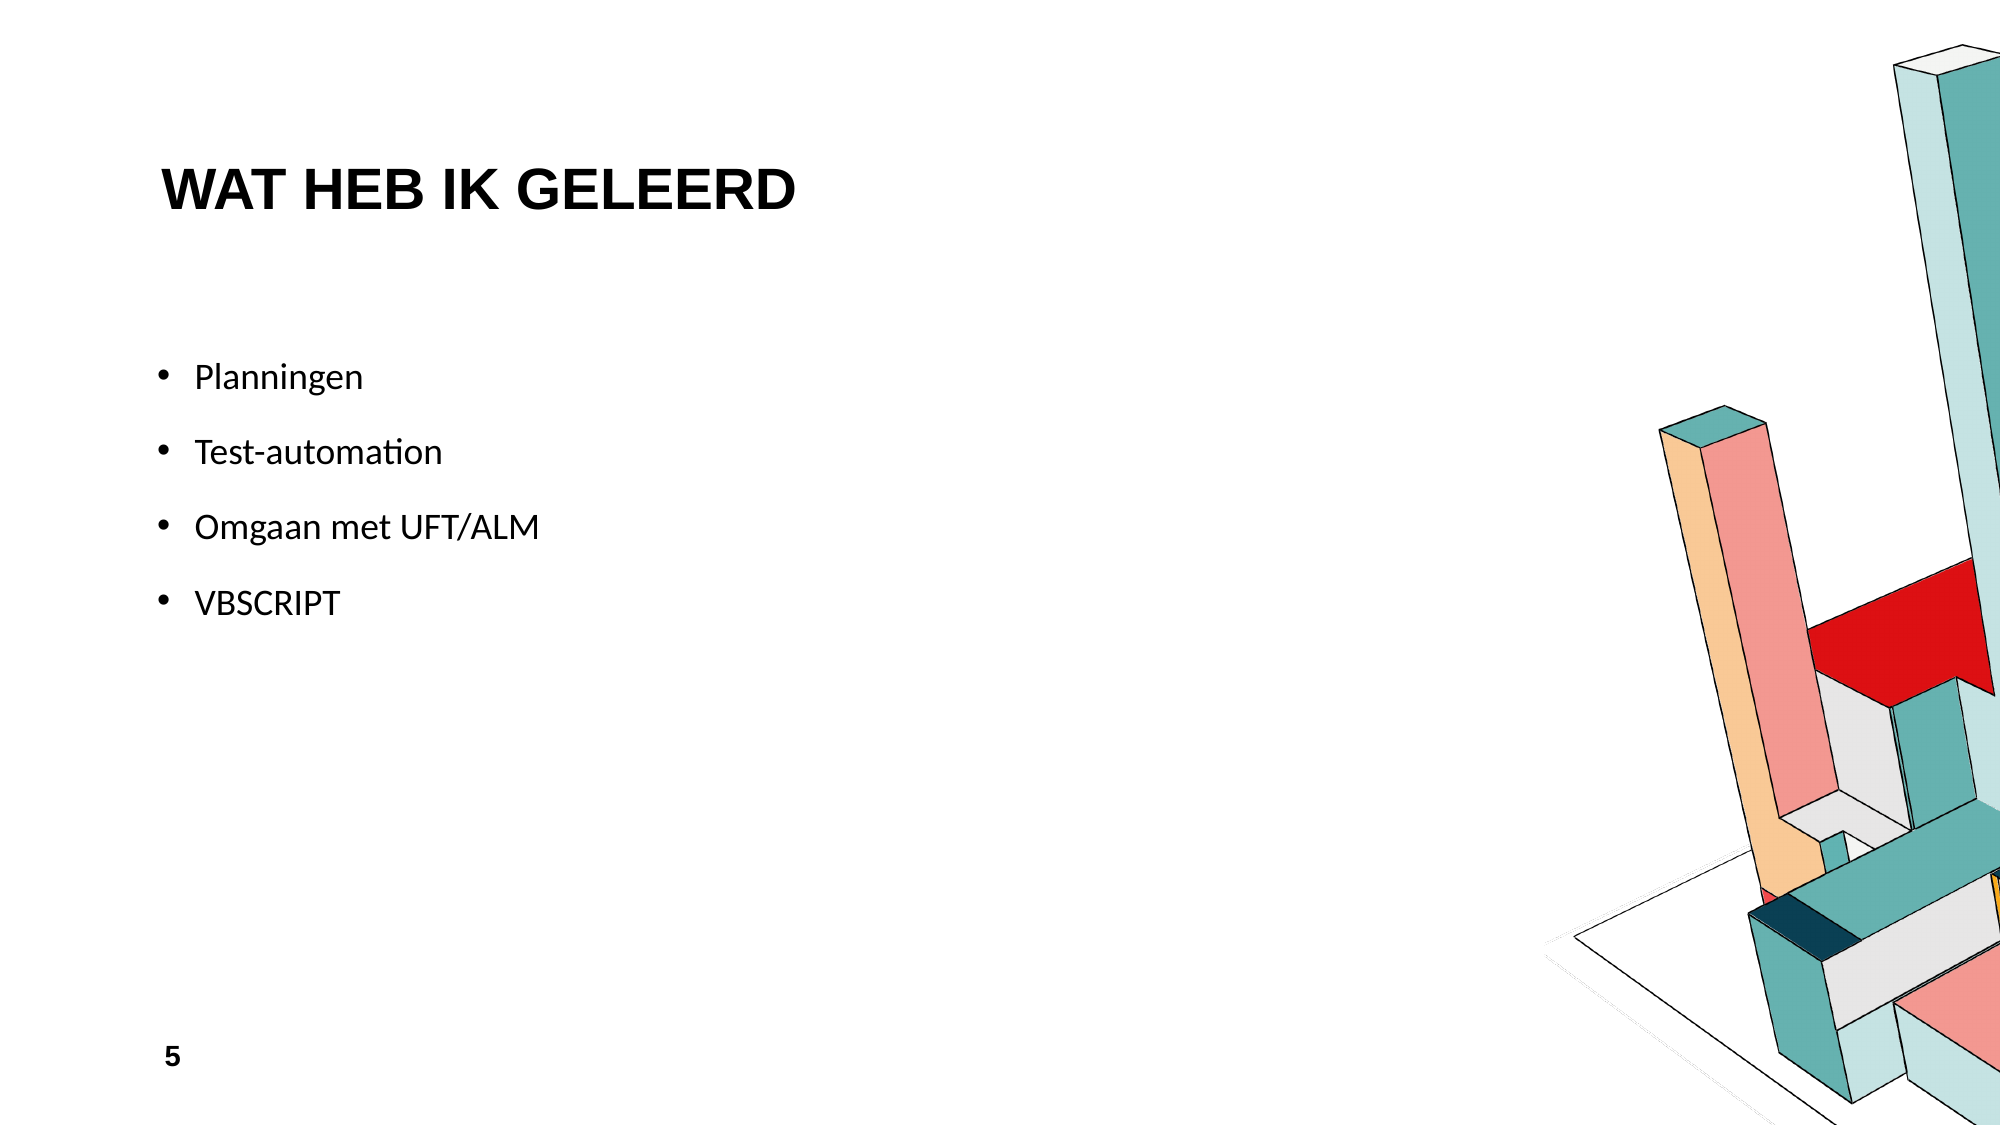

# Wat heb ik geleerd
Planningen
Test-automation
Omgaan met UFT/ALM
VBSCRIPT
5